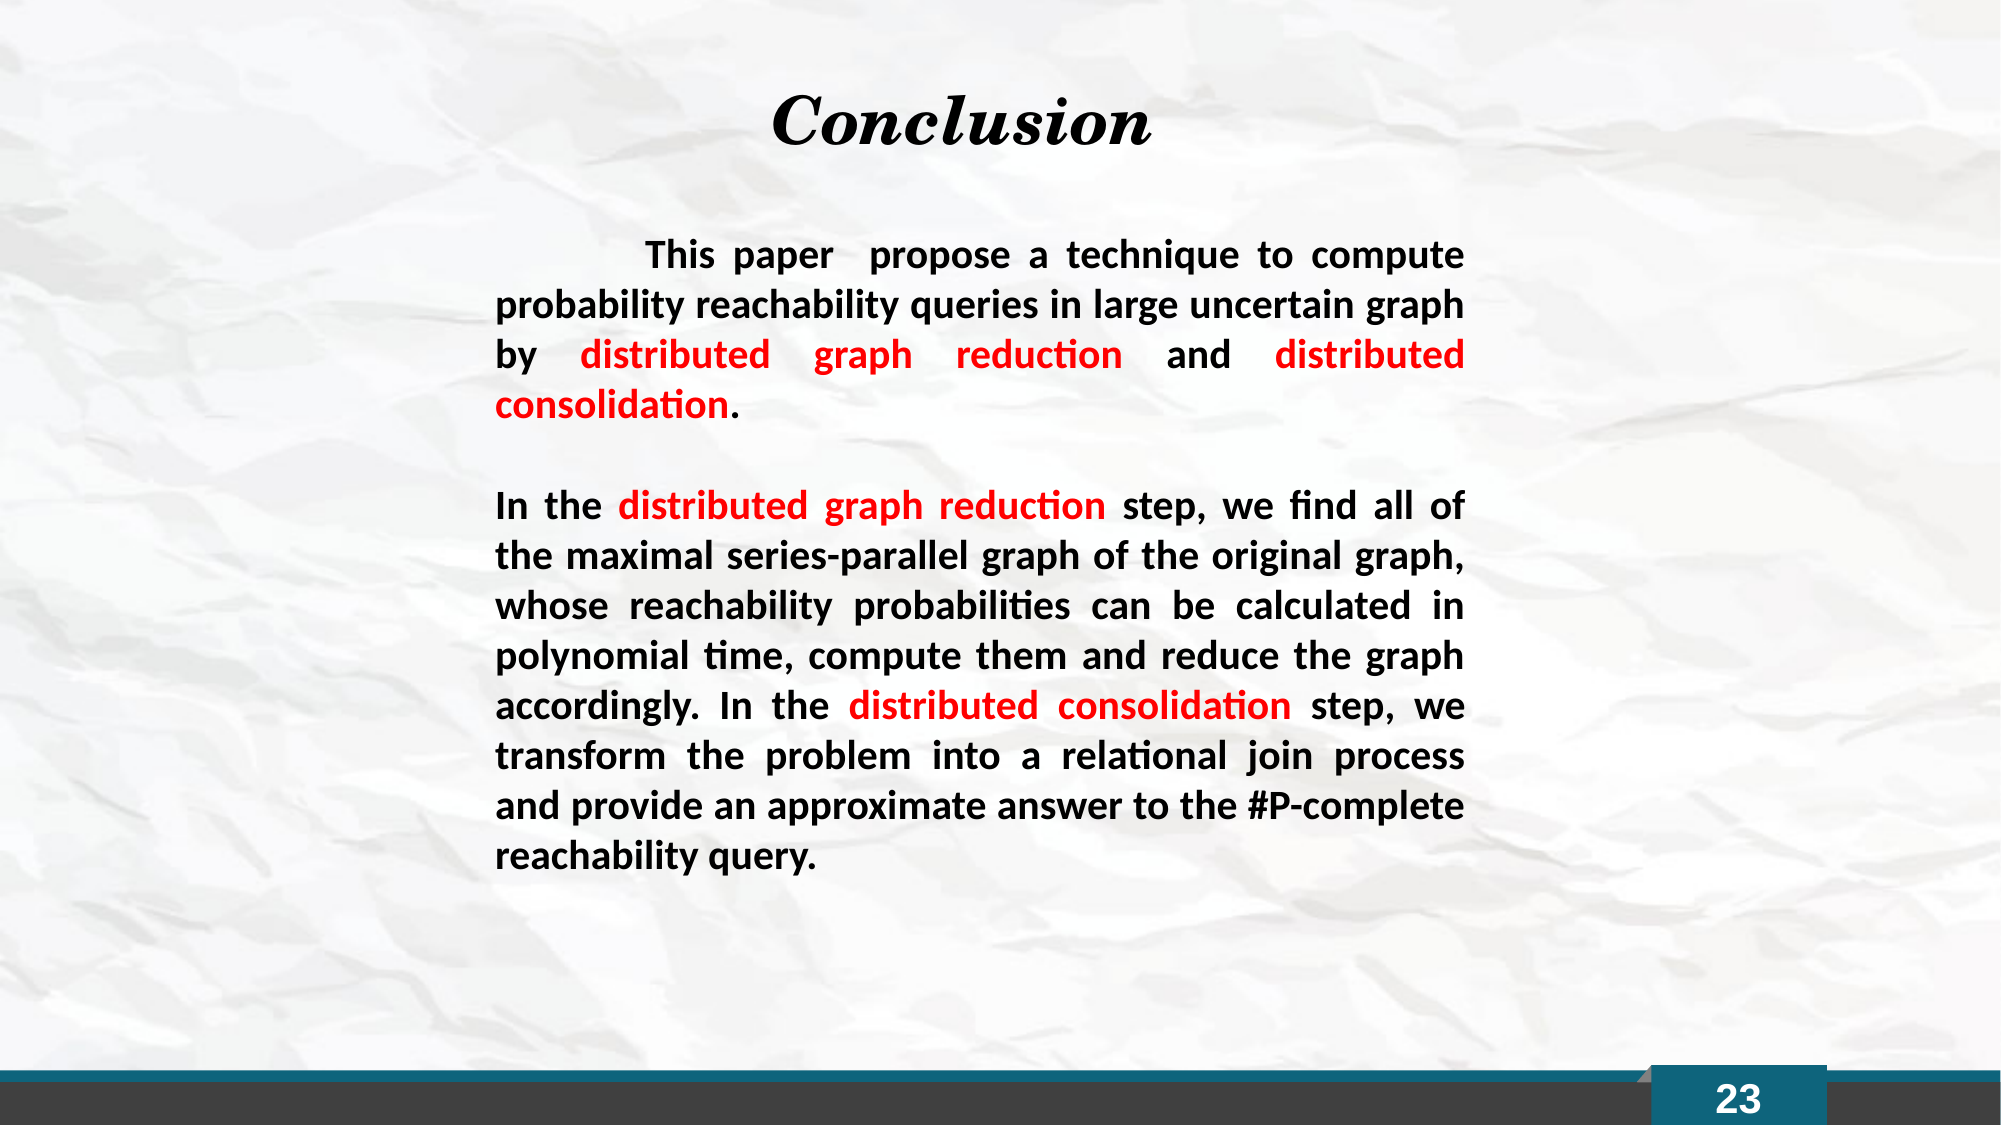

Conclusion
	This paper  propose a technique to compute probability reachability queries in large uncertain graph by distributed graph reduction and distributed consolidation.

In the distributed graph reduction step, we find all of the maximal series-parallel graph of the original graph, whose reachability probabilities can be calculated in polynomial time, compute them and reduce the graph accordingly. In the distributed consolidation step, we transform the problem into a relational join process and provide an approximate answer to the #P-complete reachability query.

23